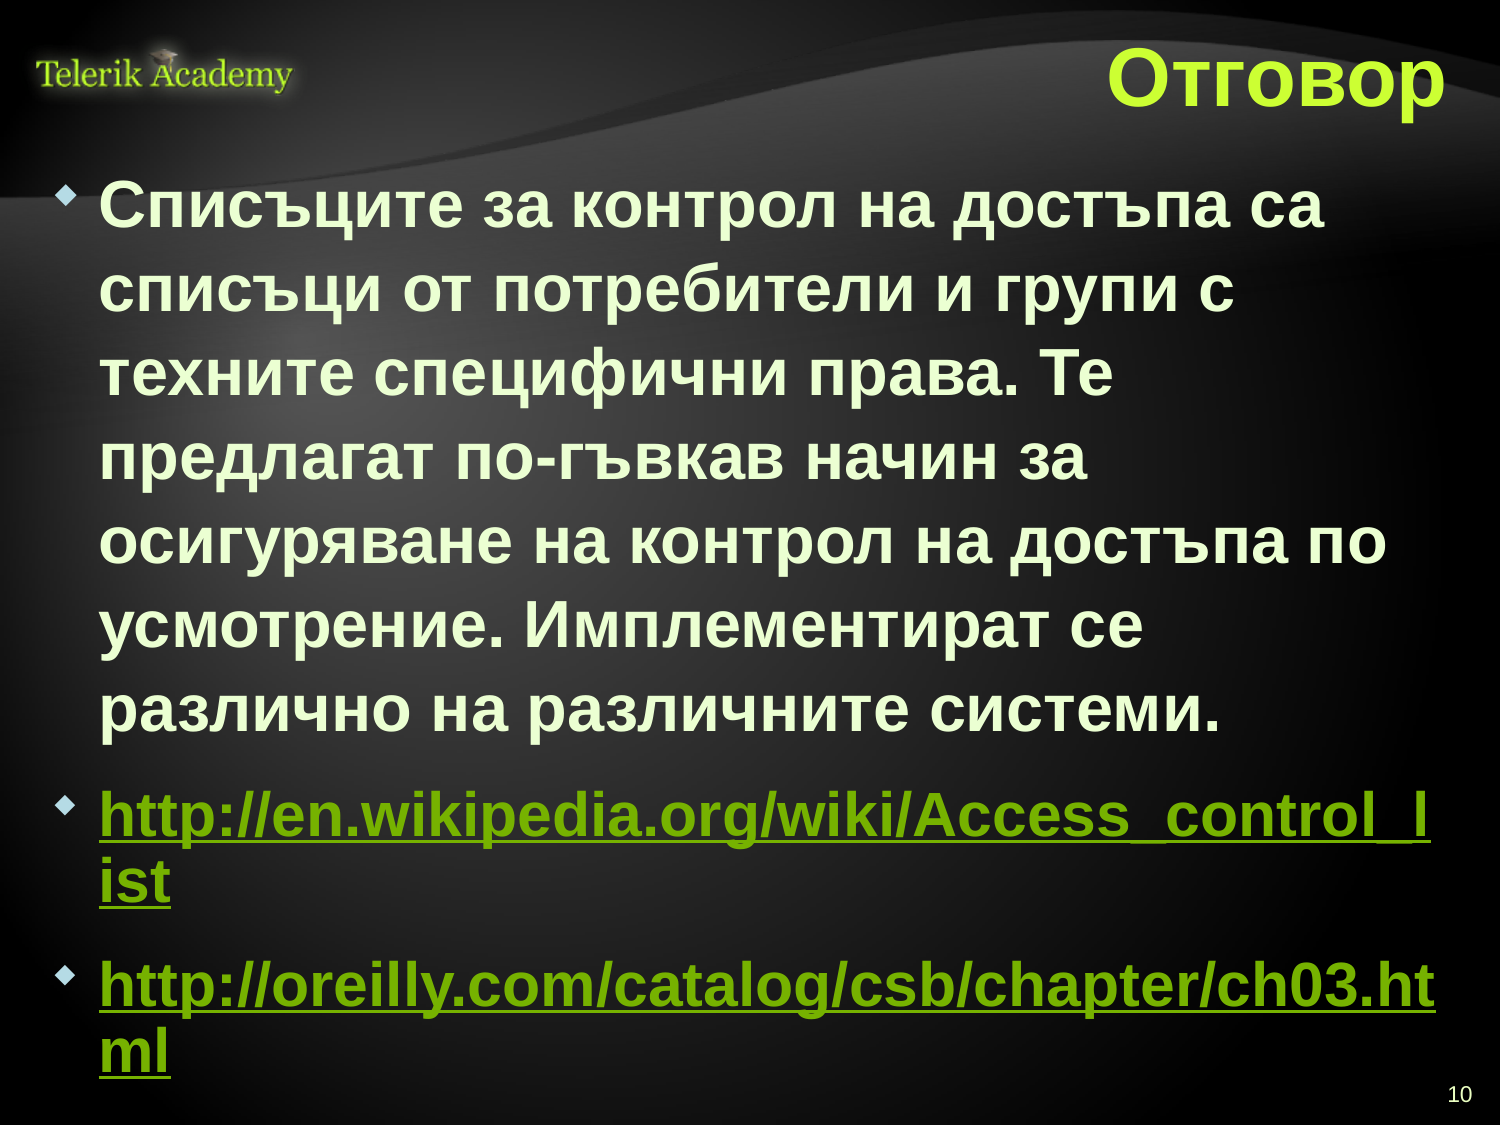

# Отговор
Списъците за контрол на достъпа са списъци от потребители и групи с техните специфични права. Те предлагат по-гъвкав начин за осигуряване на контрол на достъпа по усмотрение. Имплементират се различно на различните системи.
http://en.wikipedia.org/wiki/Access_control_list
http://oreilly.com/catalog/csb/chapter/ch03.html
10